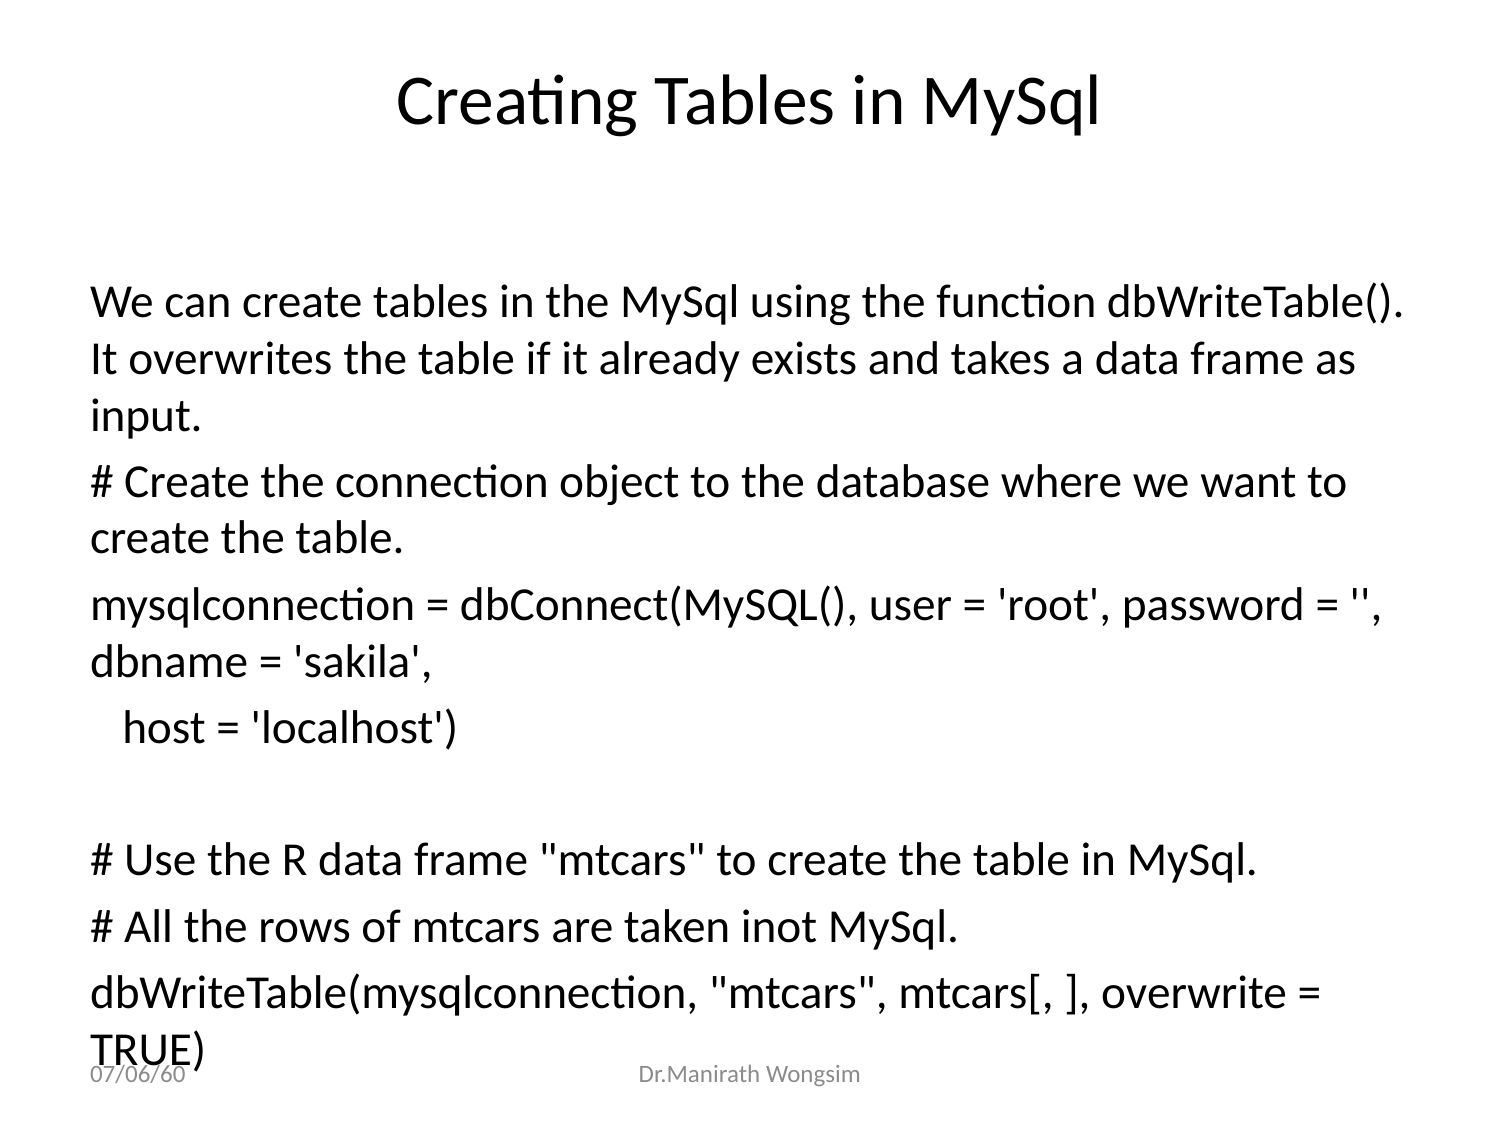

# Creating Tables in MySql
We can create tables in the MySql using the function dbWriteTable(). It overwrites the table if it already exists and takes a data frame as input.
# Create the connection object to the database where we want to create the table.
mysqlconnection = dbConnect(MySQL(), user = 'root', password = '', dbname = 'sakila',
   host = 'localhost')

# Use the R data frame "mtcars" to create the table in MySql.
# All the rows of mtcars are taken inot MySql.
dbWriteTable(mysqlconnection, "mtcars", mtcars[, ], overwrite = TRUE)

07/06/60
Dr.Manirath Wongsim